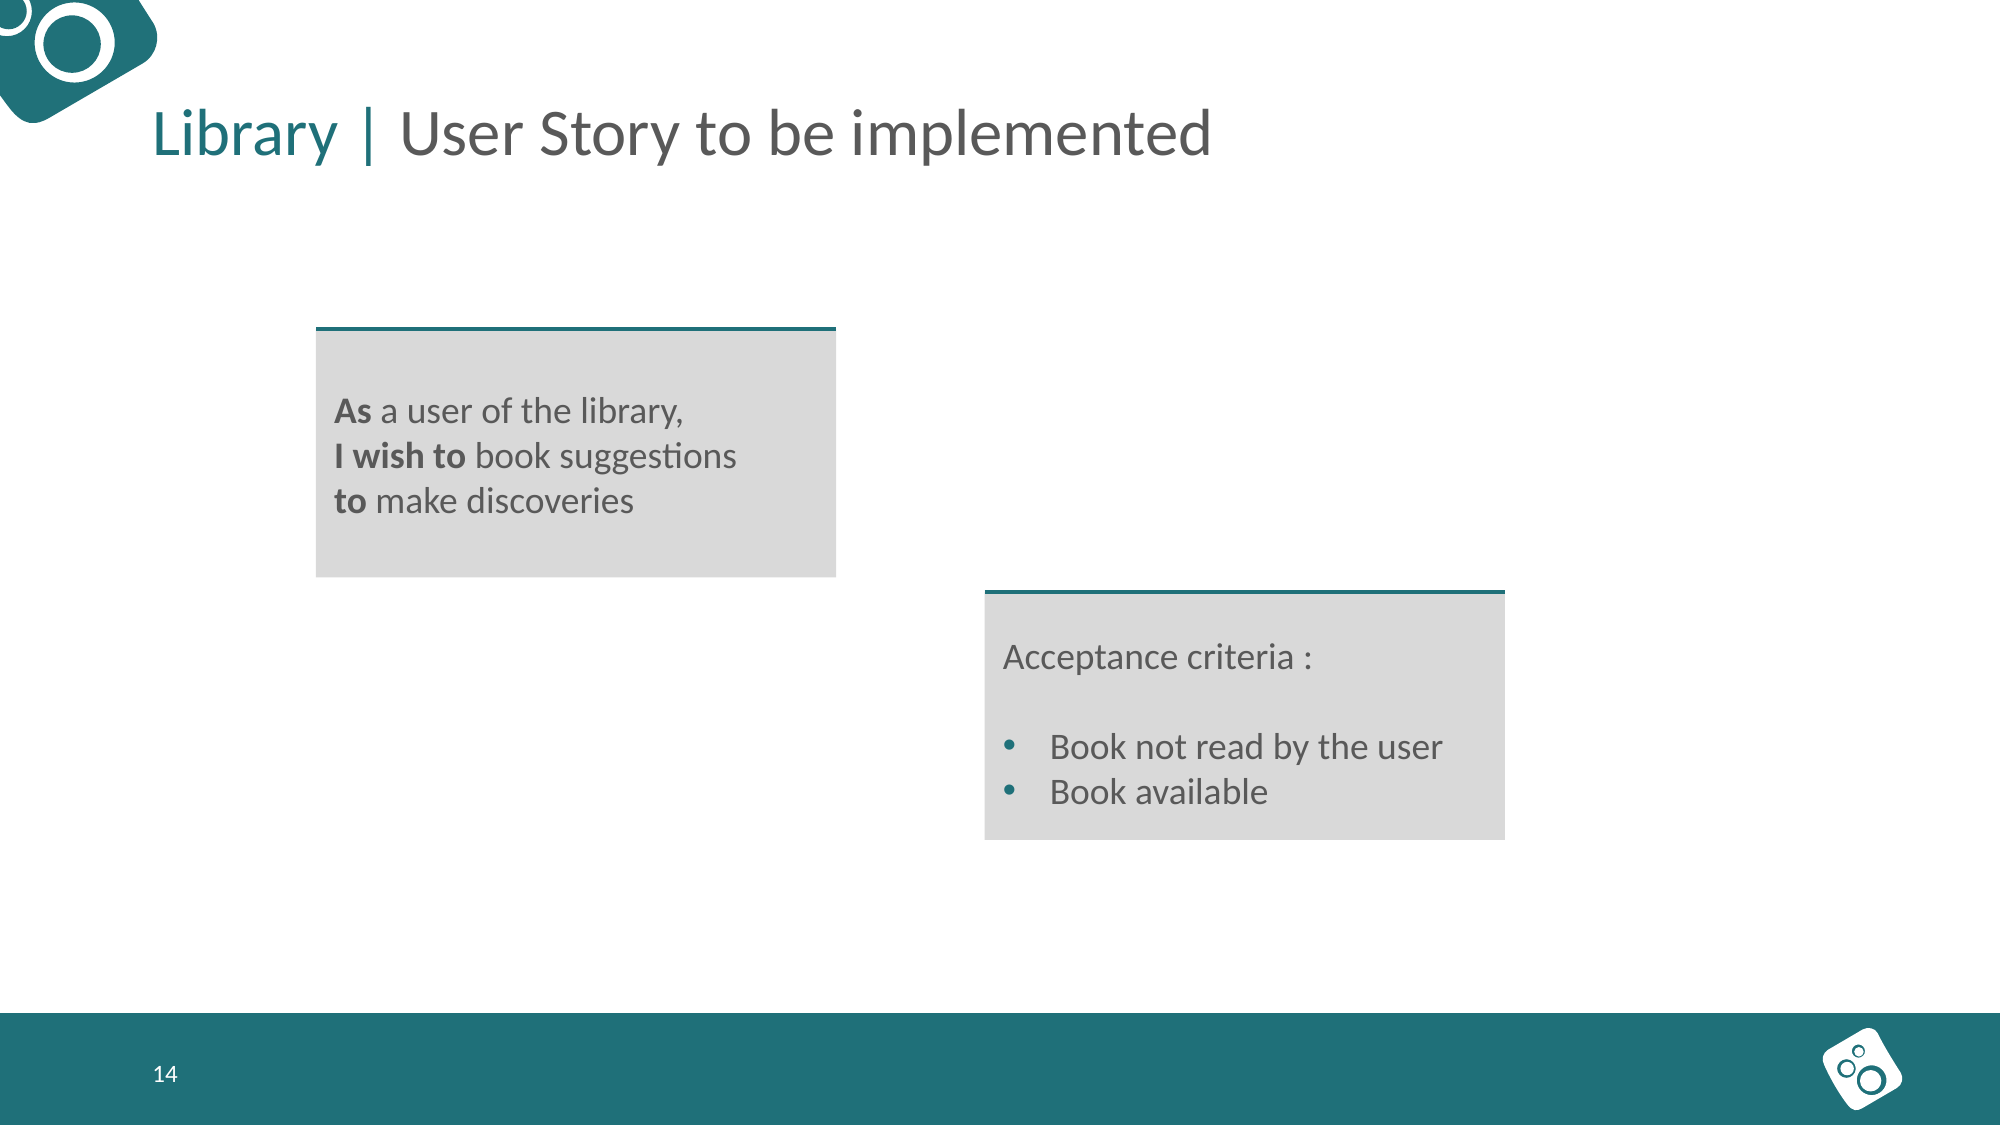

# Library | User Story to be implemented
As a user of the library,
I wish to book suggestions
to make discoveries

Acceptance criteria :

Book not read by the user
Book available

14